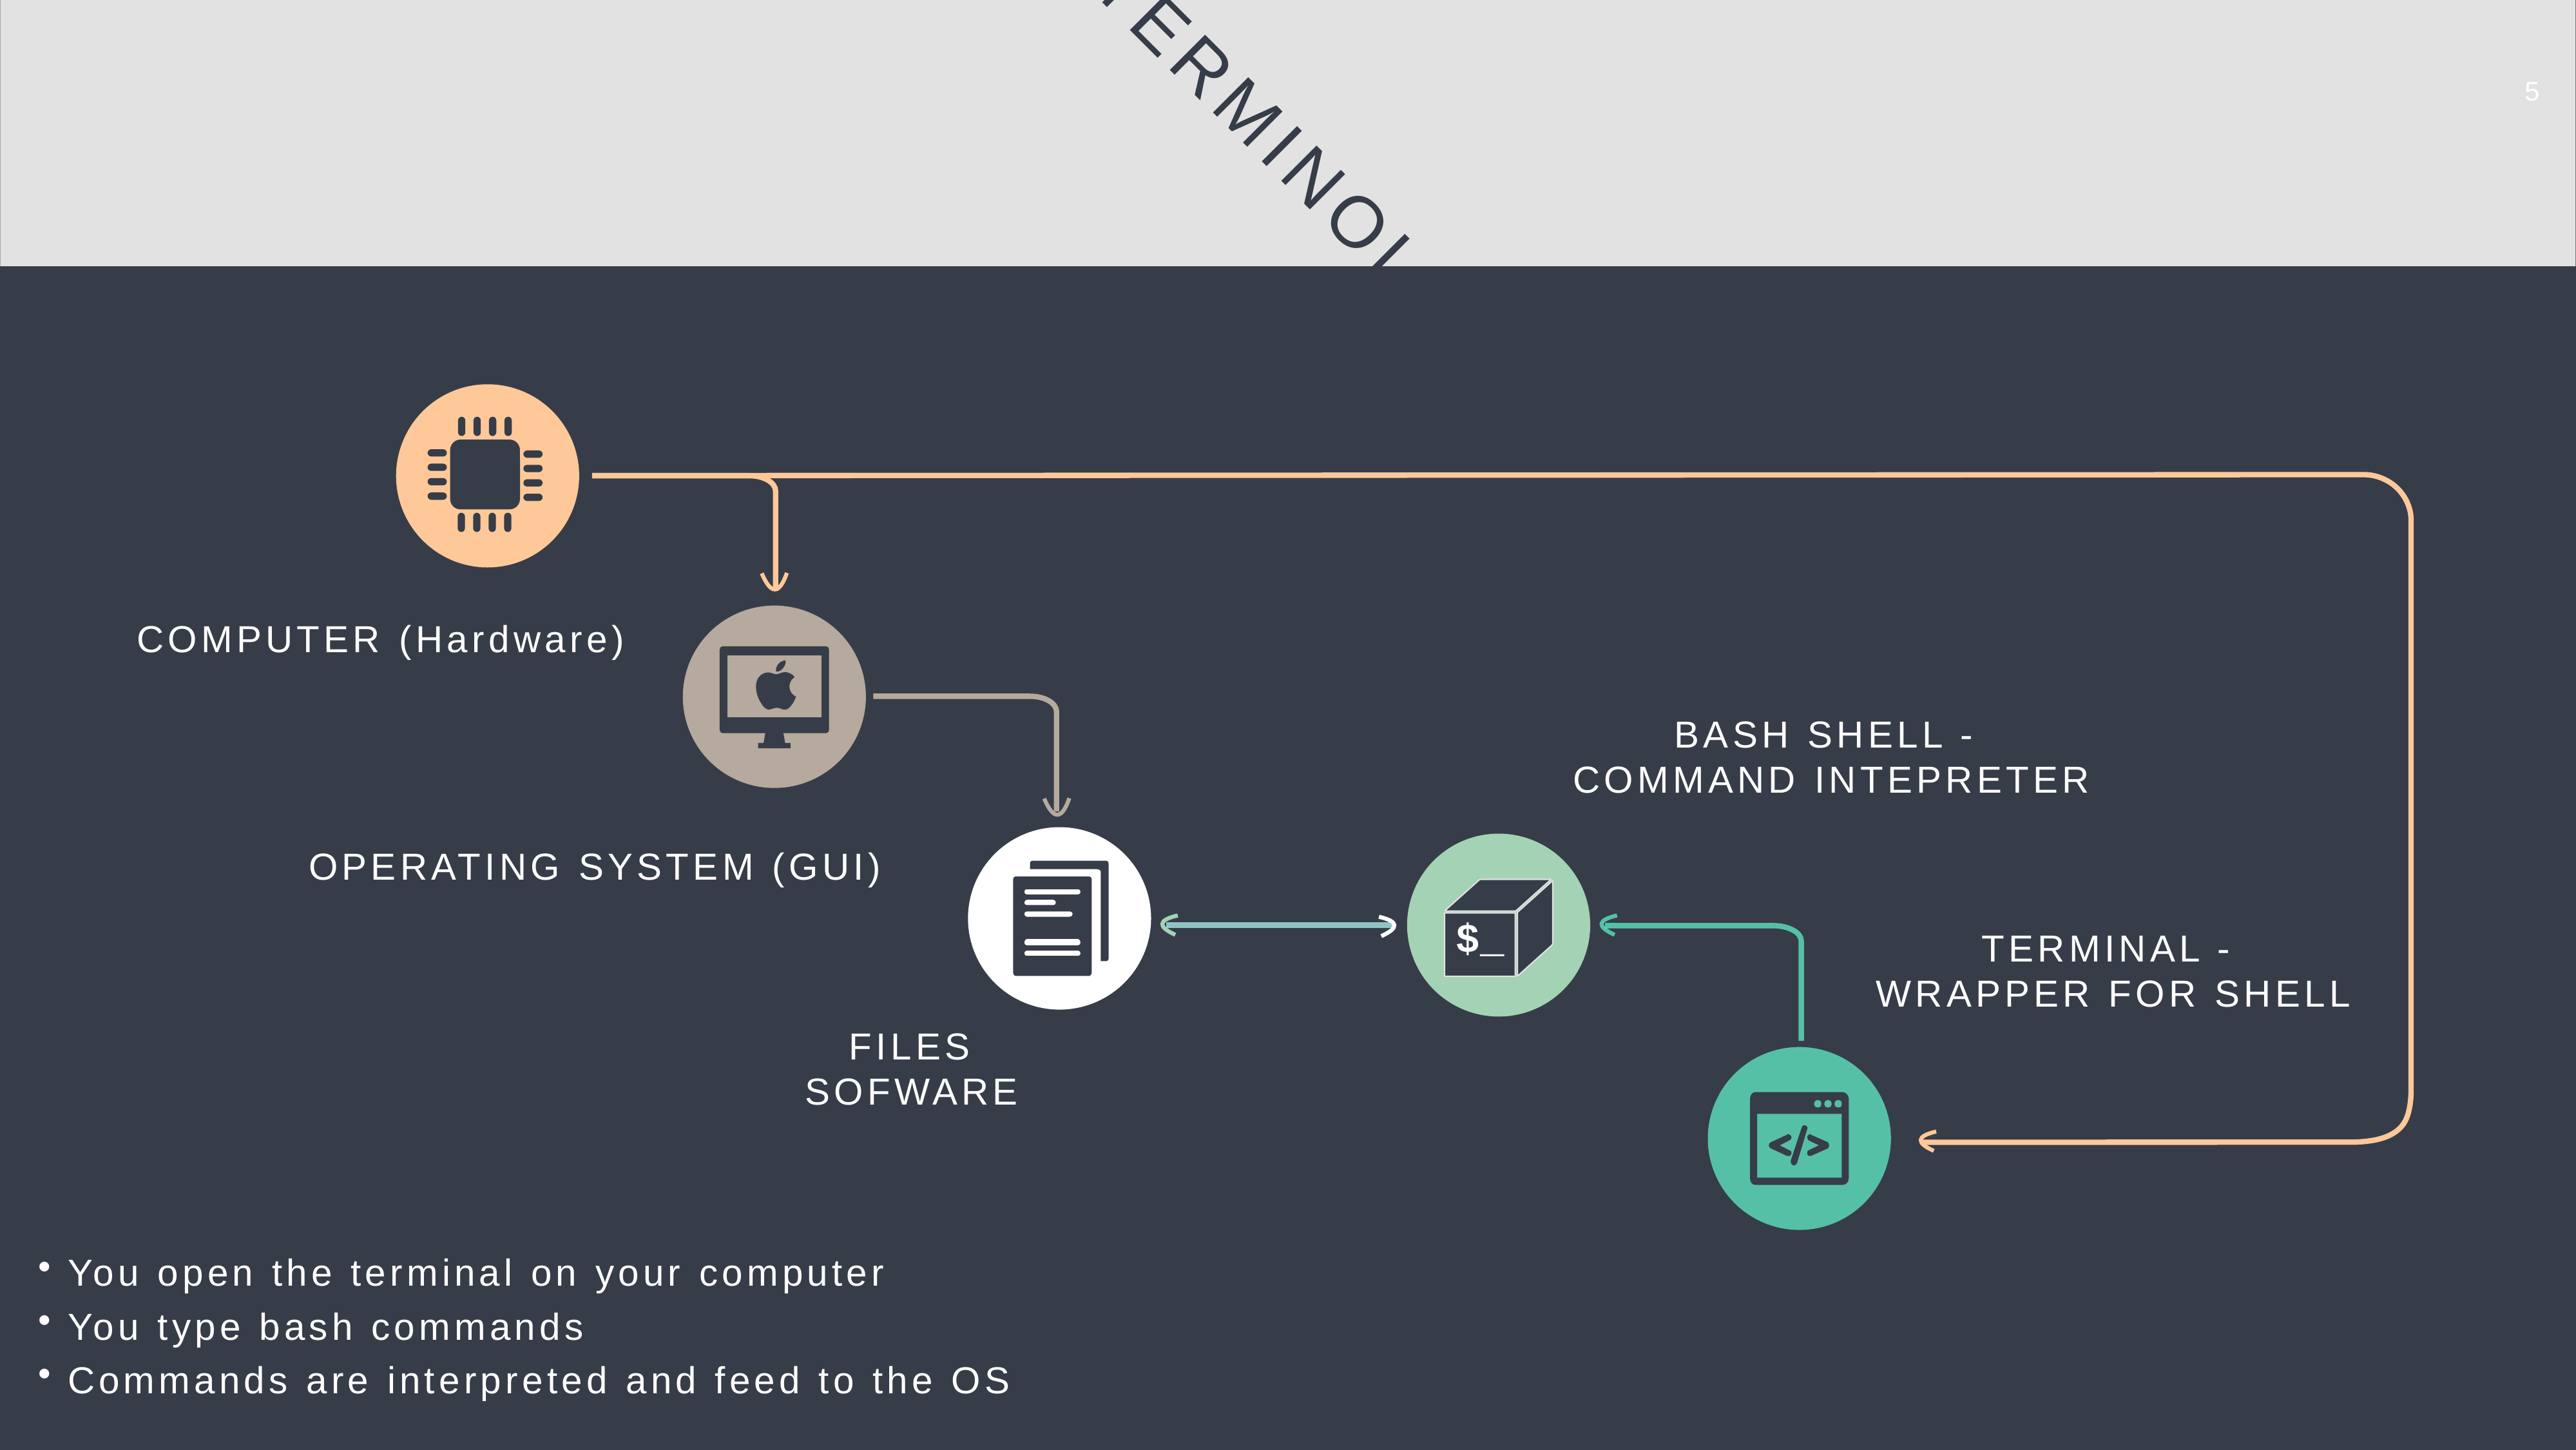

5
TERMINOLOGY

COMPUTER (Hardware)

BASH SHELL -
COMMAND INTEPRETER

OPERATING SYSTEM (GUI)

$_

TERMINAL -
WRAPPER FOR SHELL

FILES
SOFWARE

You open the terminal on your computer
You type bash commands
Commands are interpreted and feed to the OS
>